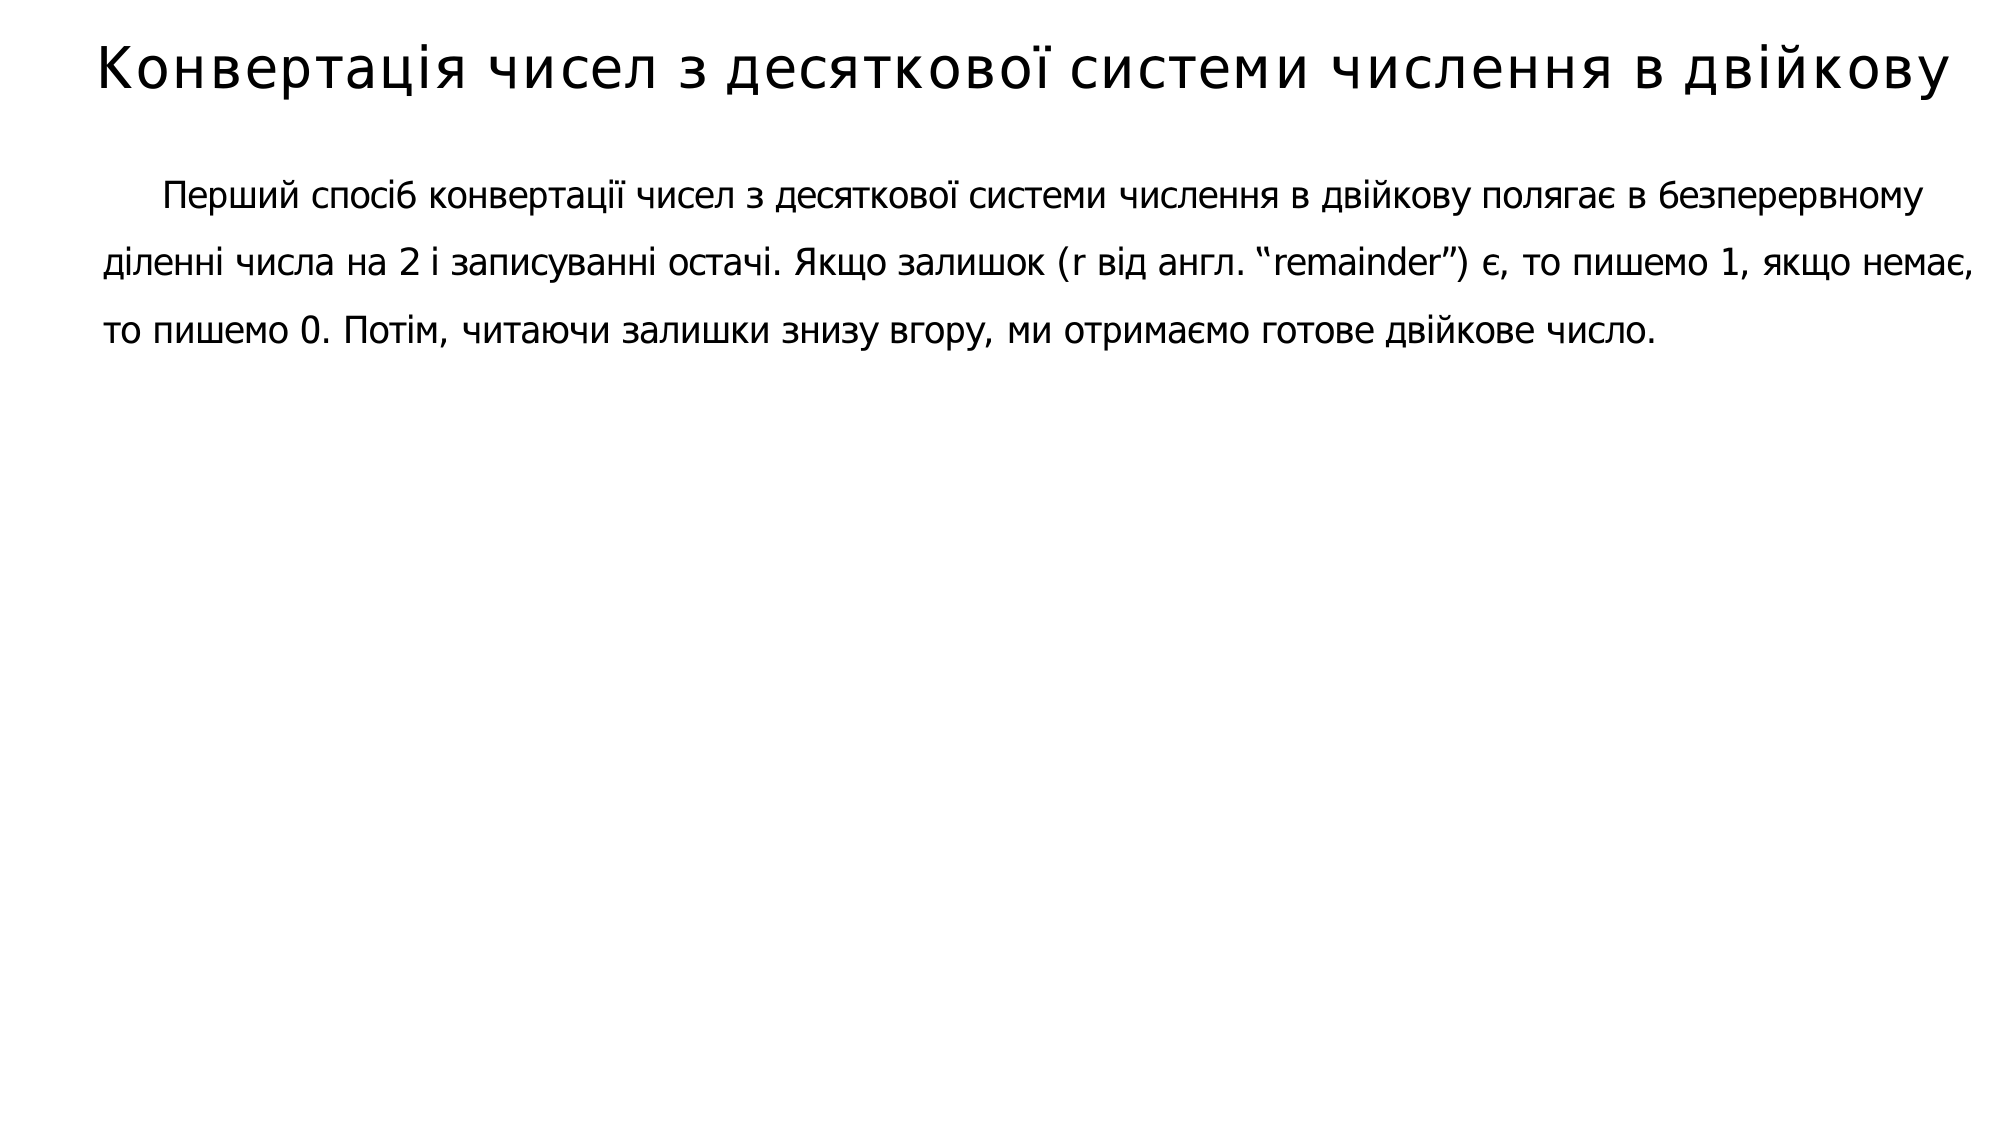

# Конвертація чисел з десяткової системи числення в двійкову
Перший спосіб конвертації чисел з десяткової системи числення в двійкову полягає в безперервному діленні числа на 2 і записуванні остачі. Якщо залишок (r від англ. “remainder”) є, то пишемо 1, якщо немає, то пишемо 0. Потім, читаючи залишки знизу вгору, ми отримаємо готове двійкове число.